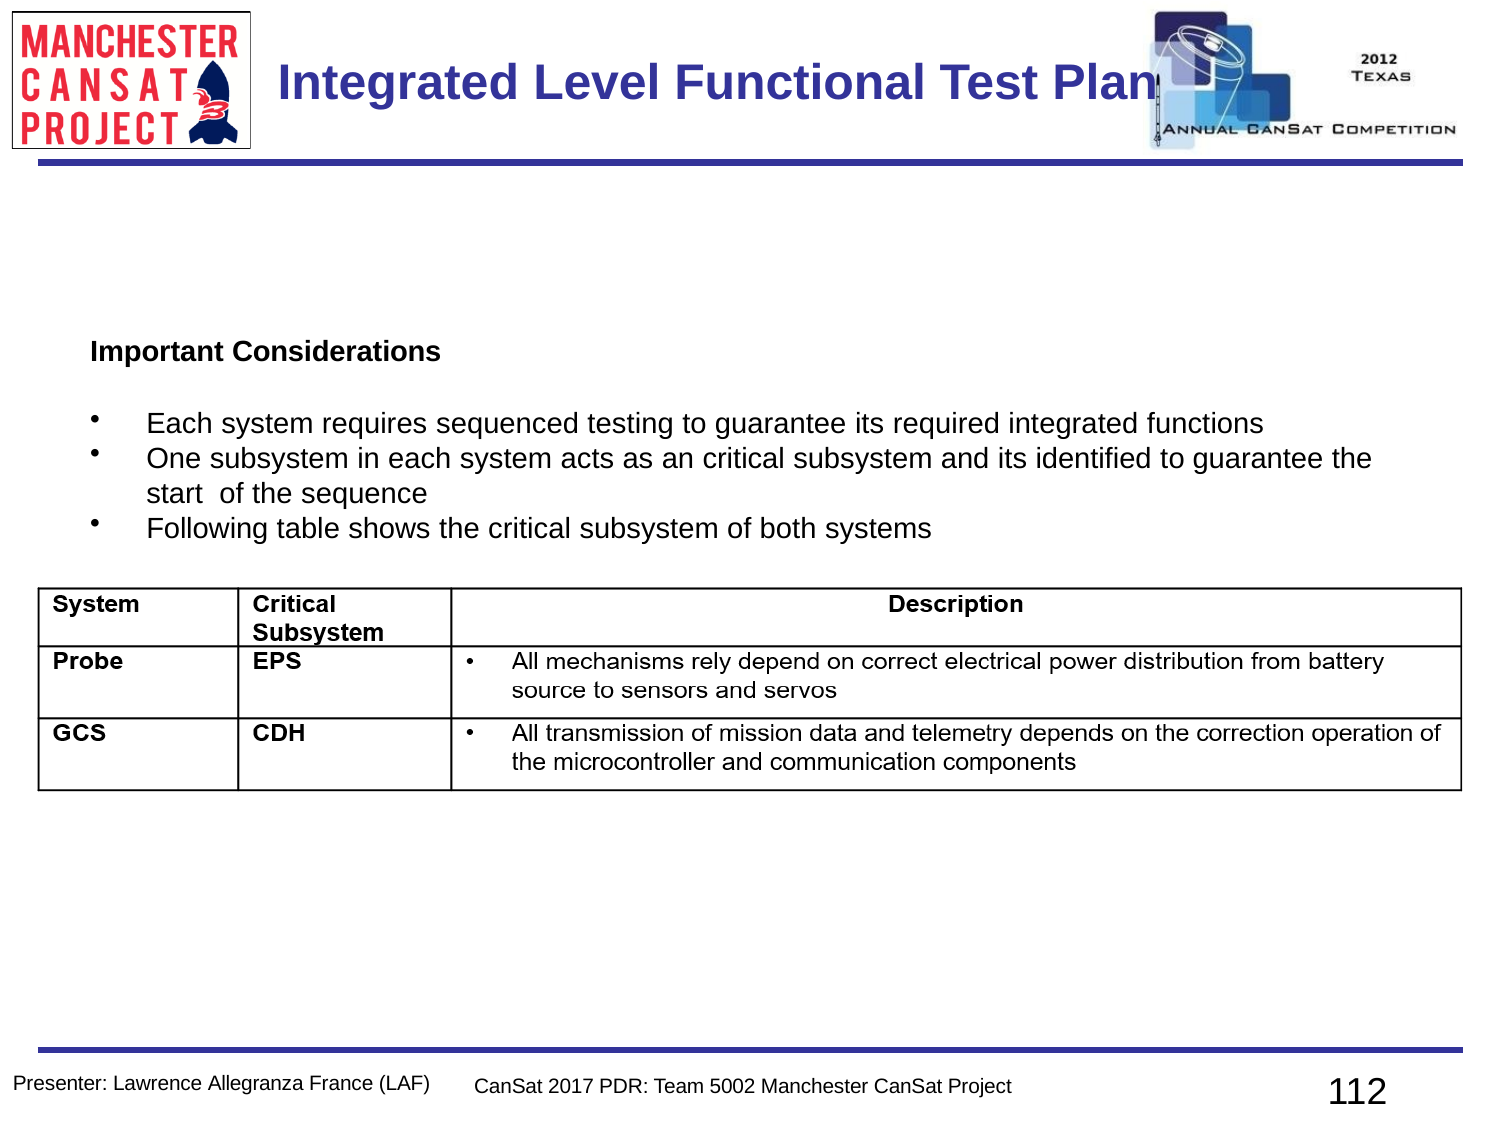

Team Logo
Here
(If You Want)

# Integrated Level Functional Test Plan

Important Considerations

Each system requires sequenced testing to guarantee its required integrated functions
One subsystem in each system acts as an critical subsystem and its identified to guarantee the start  of the sequence
Following table shows the critical subsystem of both systems

112
Presenter: Lawrence Allegranza France (LAF)
CanSat 2017 PDR: Team 5002 Manchester CanSat Project